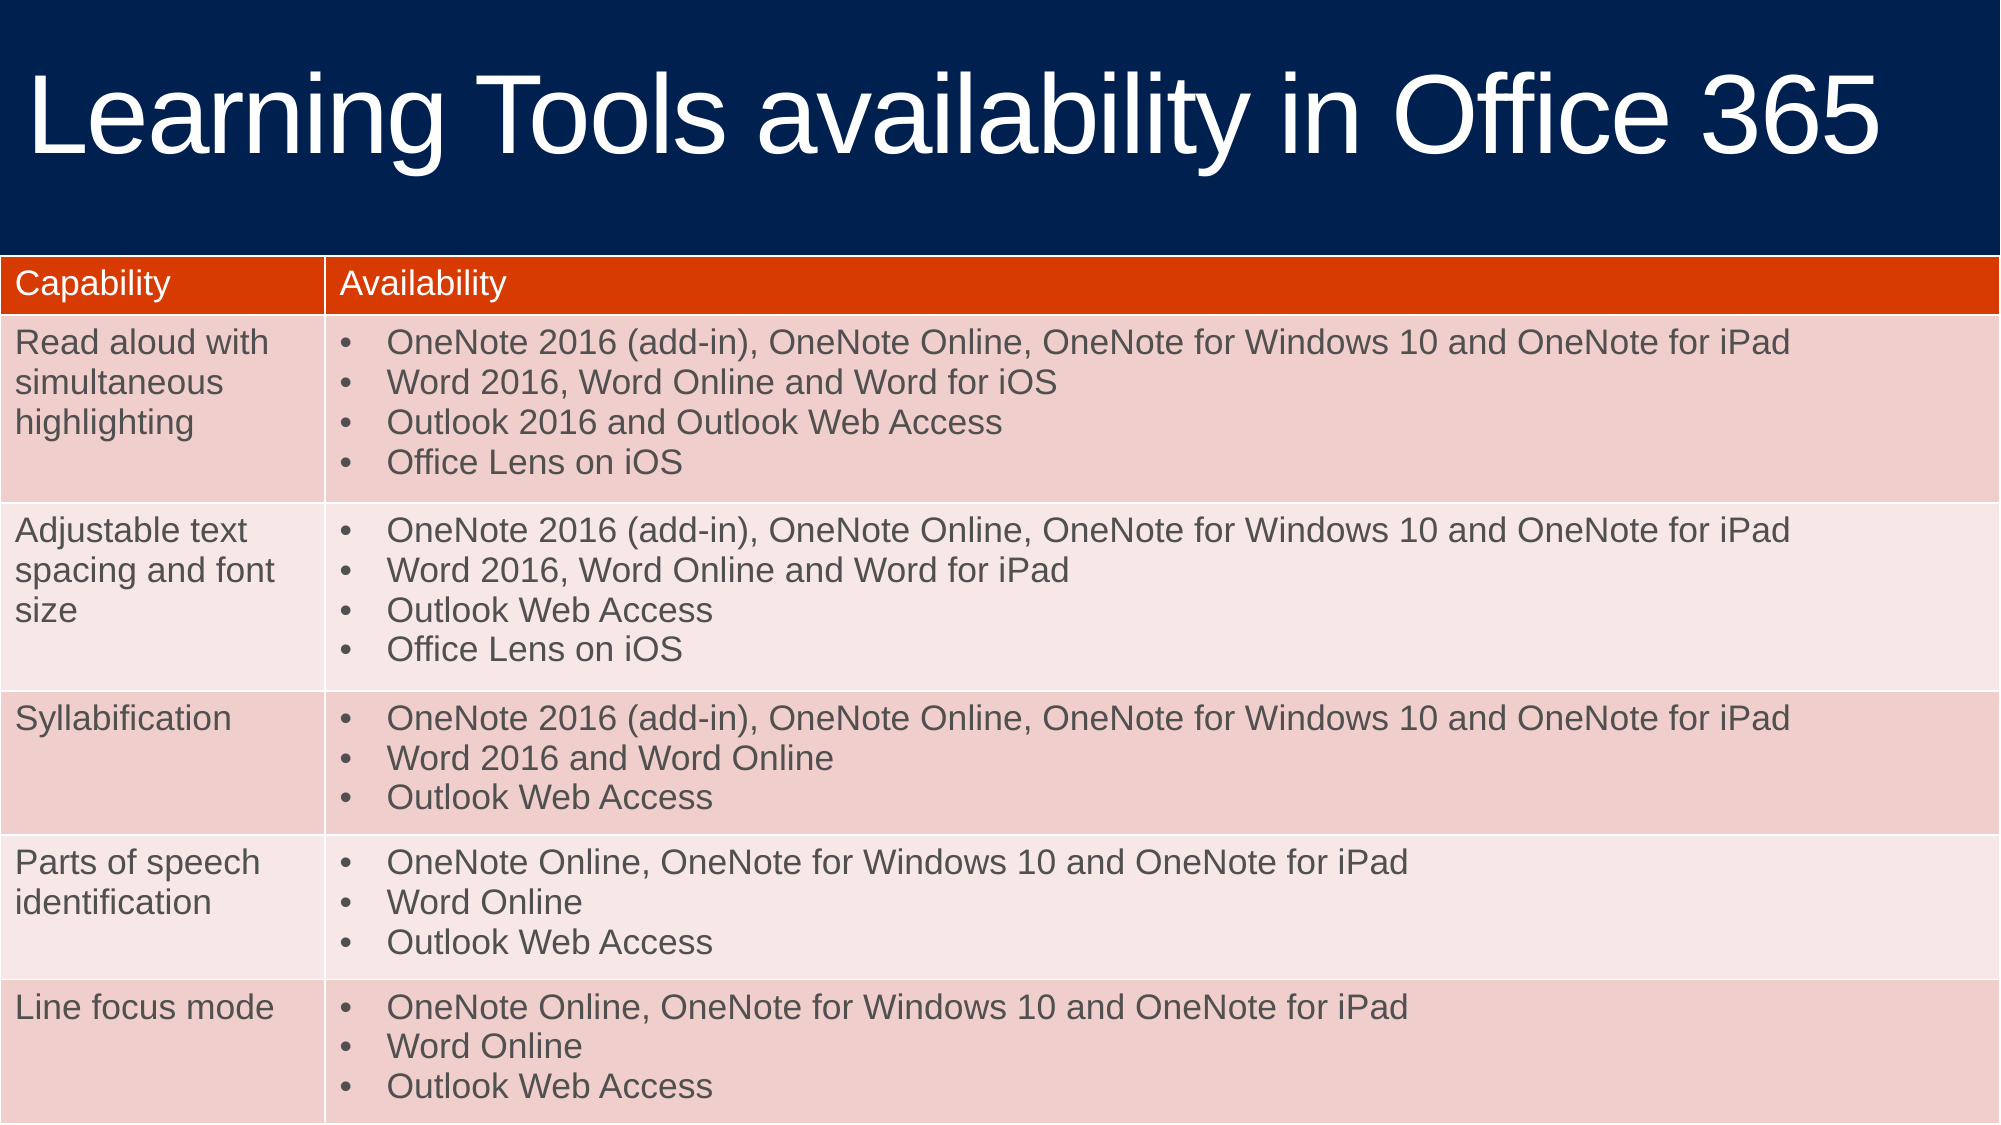

# Learning Tools availability in Office 365
| Capability | Availability |
| --- | --- |
| Read aloud with simultaneous highlighting | OneNote 2016 (add-in), OneNote Online, OneNote for Windows 10 and OneNote for iPad Word 2016, Word Online and Word for iOS Outlook 2016 and Outlook Web Access Office Lens on iOS |
| Adjustable text spacing and font size | OneNote 2016 (add-in), OneNote Online, OneNote for Windows 10 and OneNote for iPad Word 2016, Word Online and Word for iPad Outlook Web Access Office Lens on iOS |
| Syllabification | OneNote 2016 (add-in), OneNote Online, OneNote for Windows 10 and OneNote for iPad Word 2016 and Word Online Outlook Web Access |
| Parts of speech identification | OneNote Online, OneNote for Windows 10 and OneNote for iPad Word Online Outlook Web Access |
| Line focus mode | OneNote Online, OneNote for Windows 10 and OneNote for iPad Word Online Outlook Web Access |